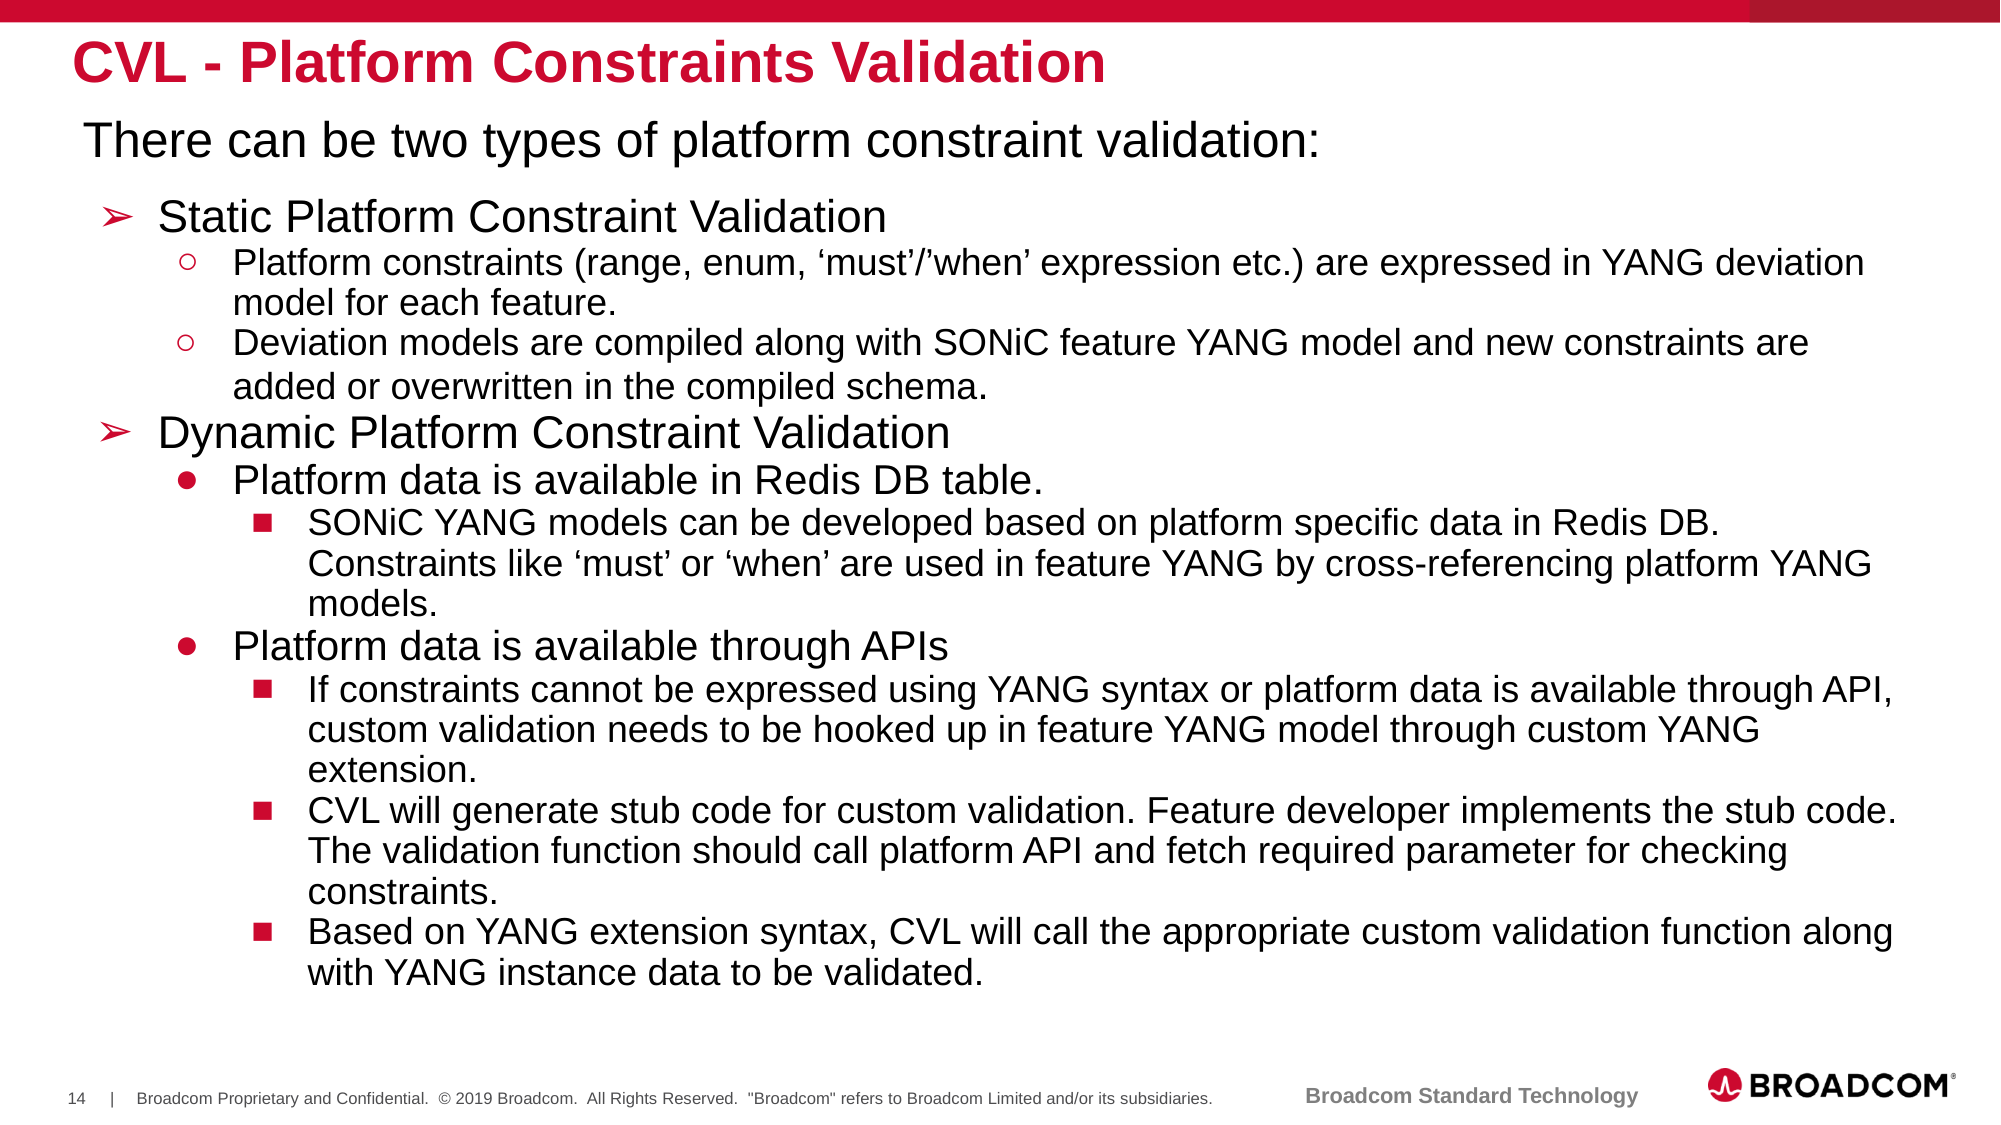

# CVL - Platform Constraints Validation

There can be two types of platform constraint validation:
Static Platform Constraint Validation
Platform constraints (range, enum, ‘must’/’when’ expression etc.) are expressed in YANG deviation model for each feature.
Deviation models are compiled along with SONiC feature YANG model and new constraints are added or overwritten in the compiled schema.
Dynamic Platform Constraint Validation
Platform data is available in Redis DB table.
SONiC YANG models can be developed based on platform specific data in Redis DB. Constraints like ‘must’ or ‘when’ are used in feature YANG by cross-referencing platform YANG models.
Platform data is available through APIs
If constraints cannot be expressed using YANG syntax or platform data is available through API, custom validation needs to be hooked up in feature YANG model through custom YANG extension.
CVL will generate stub code for custom validation. Feature developer implements the stub code. The validation function should call platform API and fetch required parameter for checking constraints.
Based on YANG extension syntax, CVL will call the appropriate custom validation function along with YANG instance data to be validated.